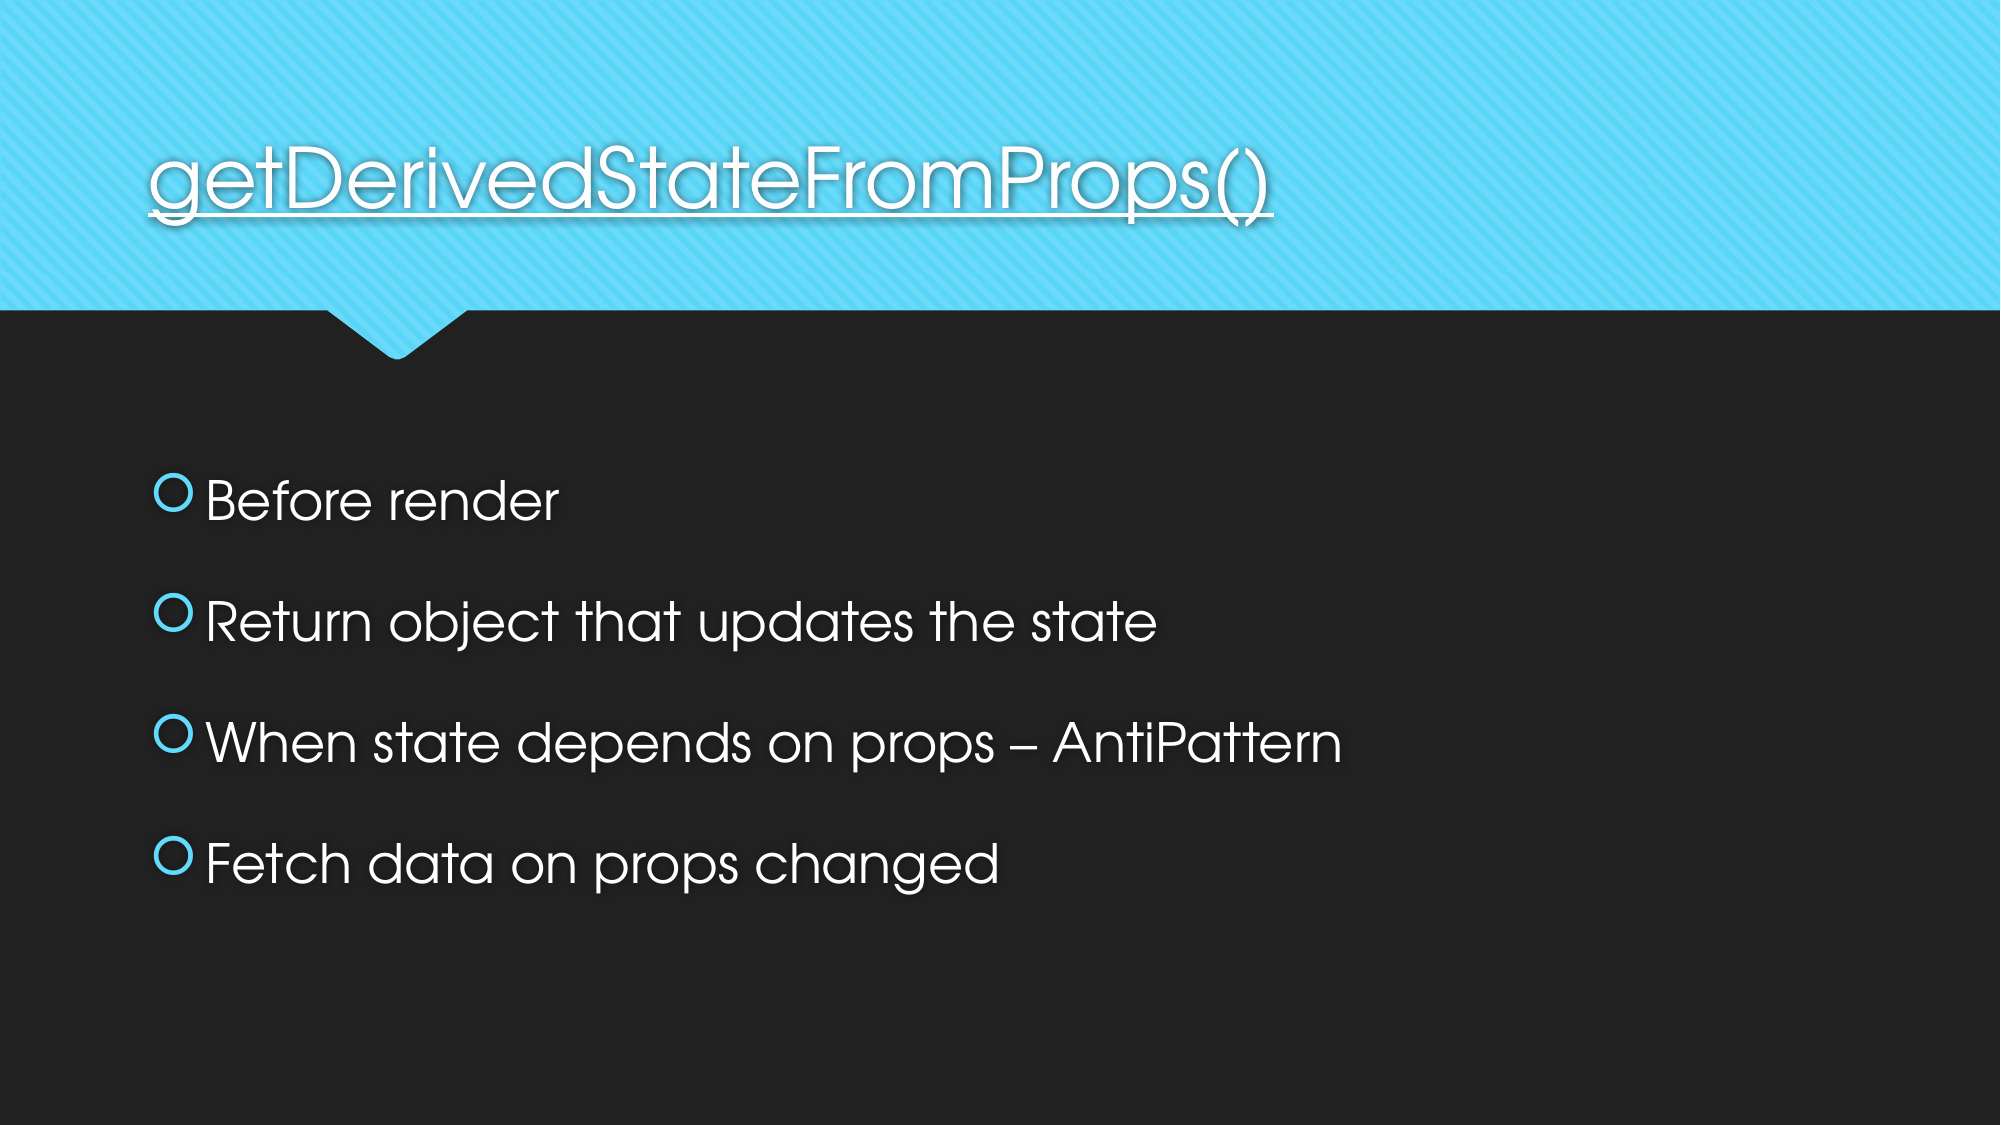

# getDerivedStateFromProps()
Before render
Return object that updates the state
When state depends on props – AntiPattern
Fetch data on props changed